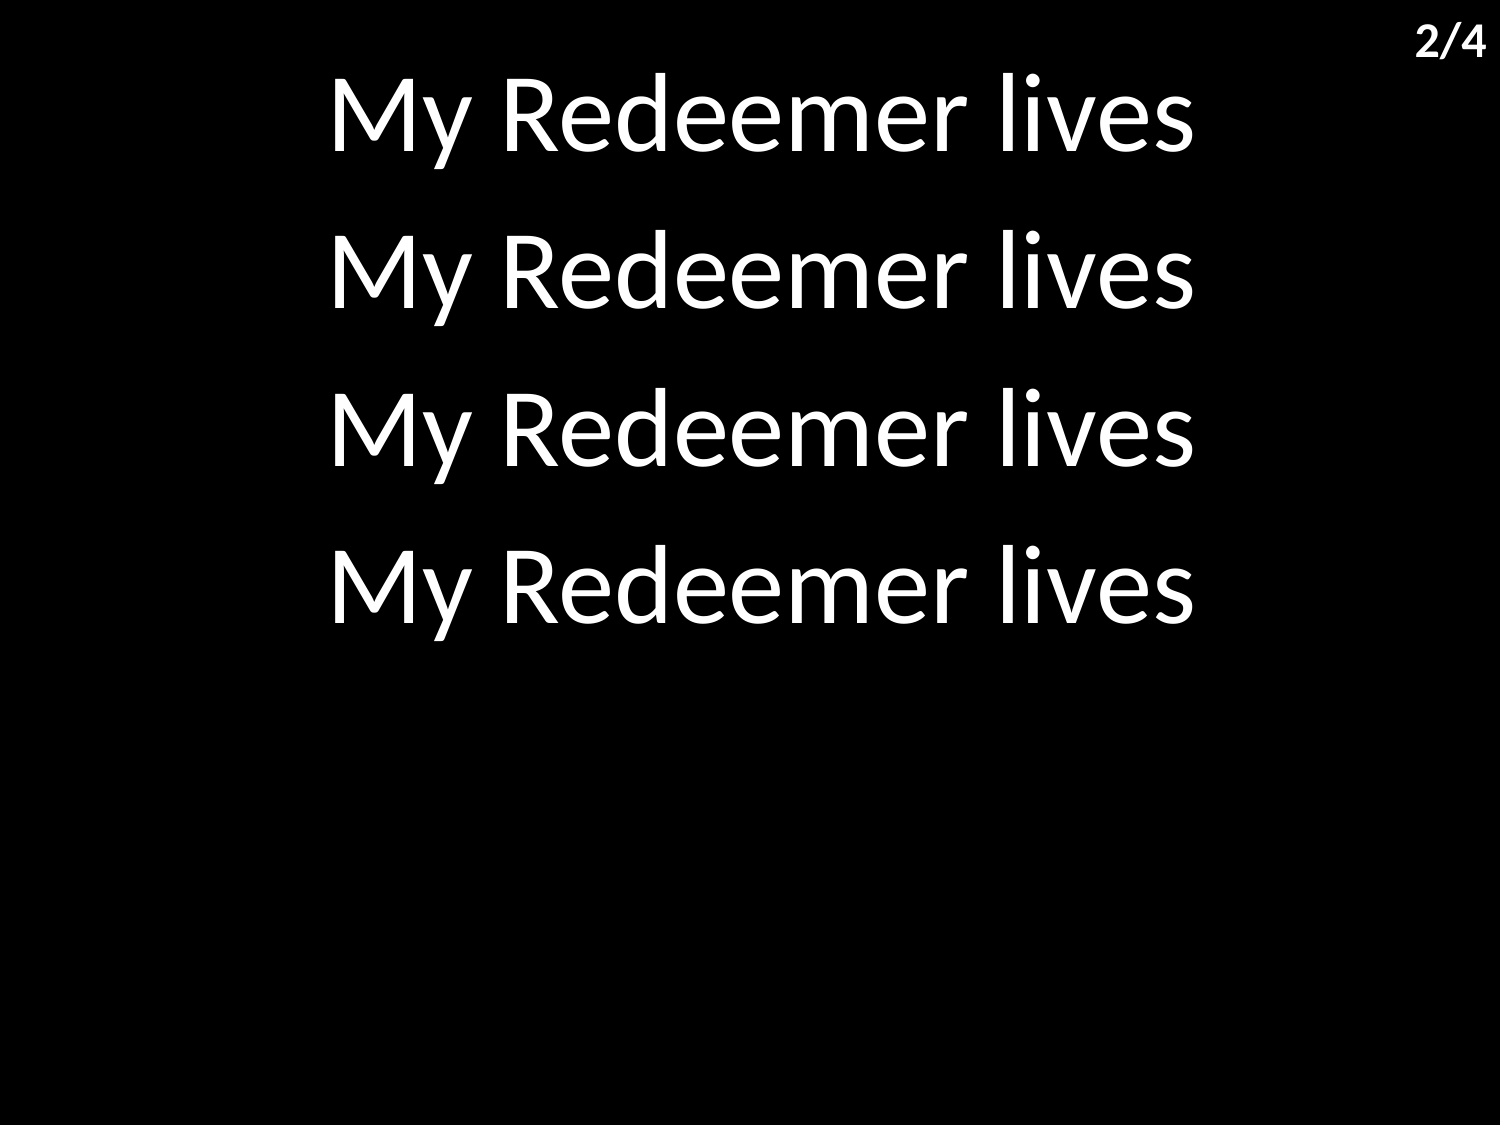

2/4
My Redeemer lives
My Redeemer lives
My Redeemer lives
My Redeemer lives